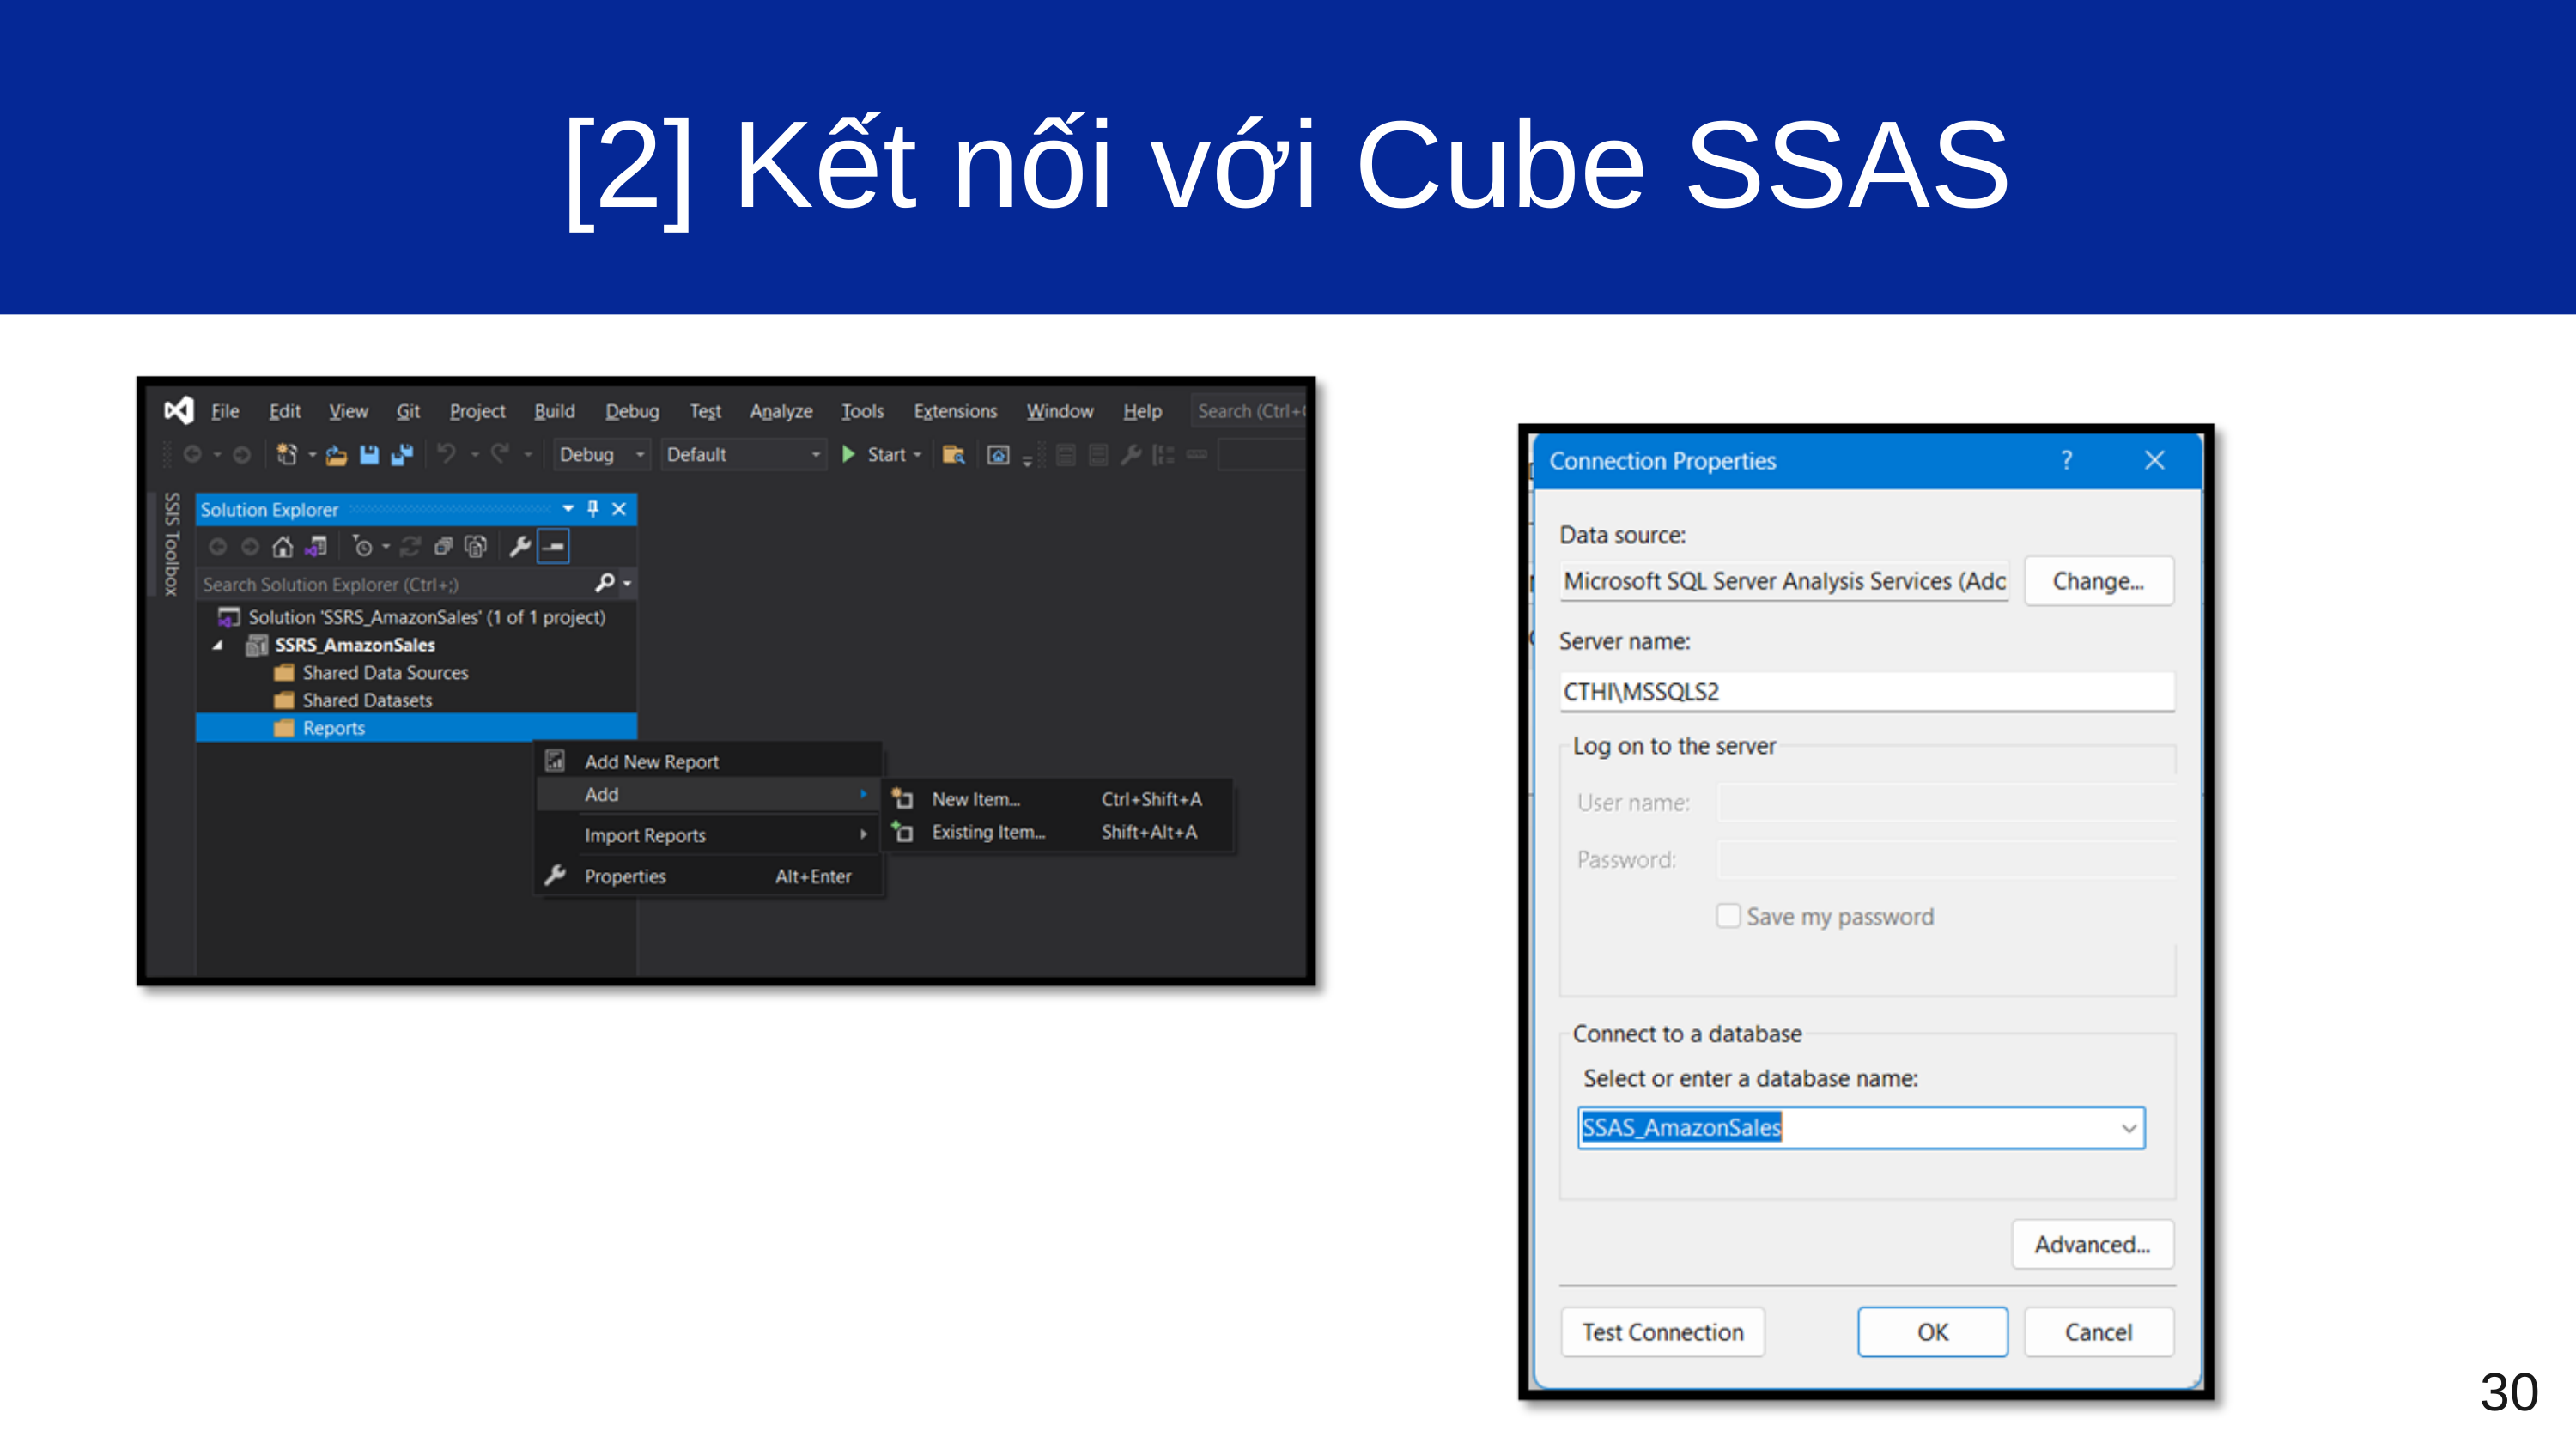

[2] Kết nối với Cube SSAS

30